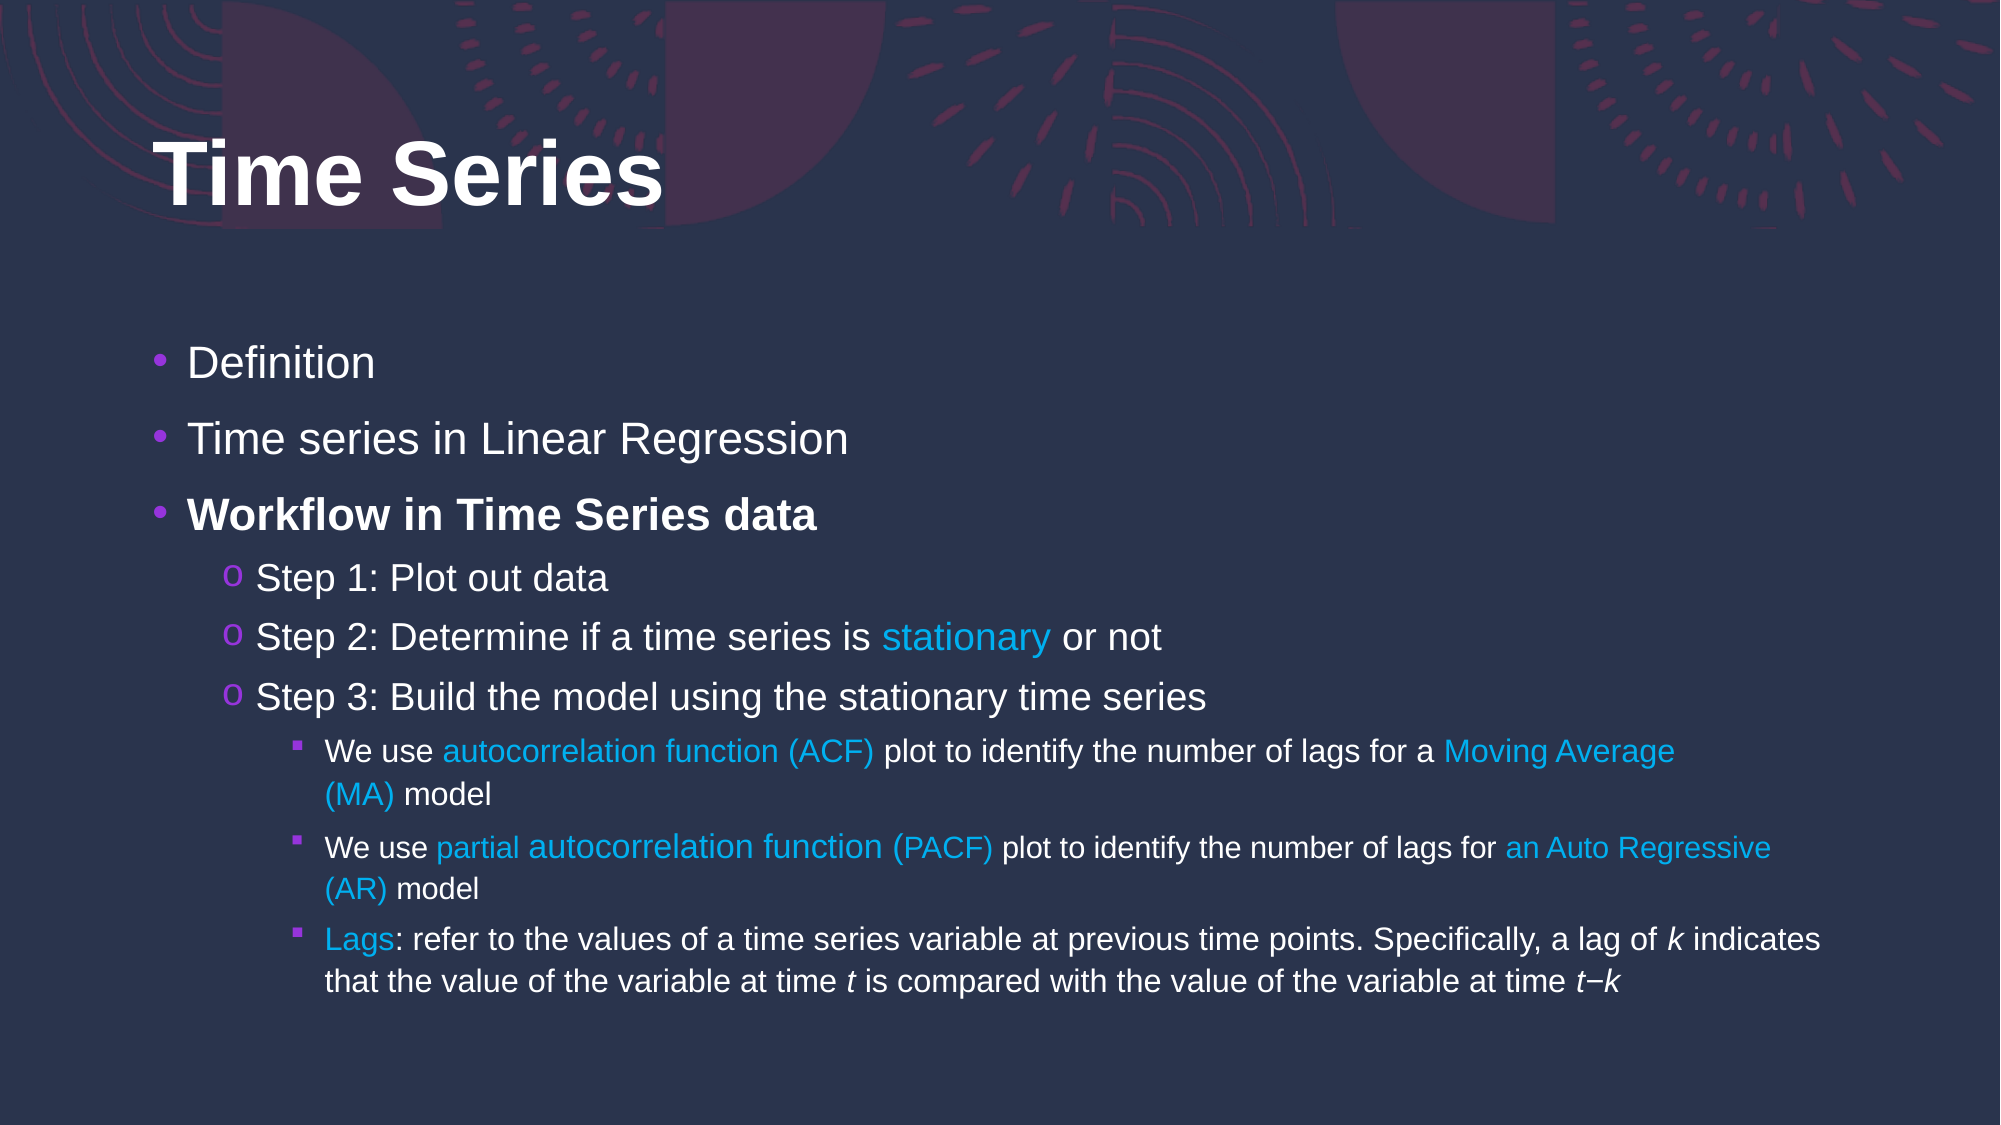

# Time Series
Definition
Time series in Linear Regression
Workflow in Time Series data
Step 1: Plot out data
Step 2: Determine if a time series is stationary or not
Step 3: Build the model using the stationary time series
We use autocorrelation function (ACF) plot to identify the number of lags for a Moving Average (MA) model
We use partial autocorrelation function (PACF) plot to identify the number of lags for an Auto Regressive (AR) model
Lags: refer to the values of a time series variable at previous time points. Specifically, a lag of k indicates that the value of the variable at time t is compared with the value of the variable at time t−k